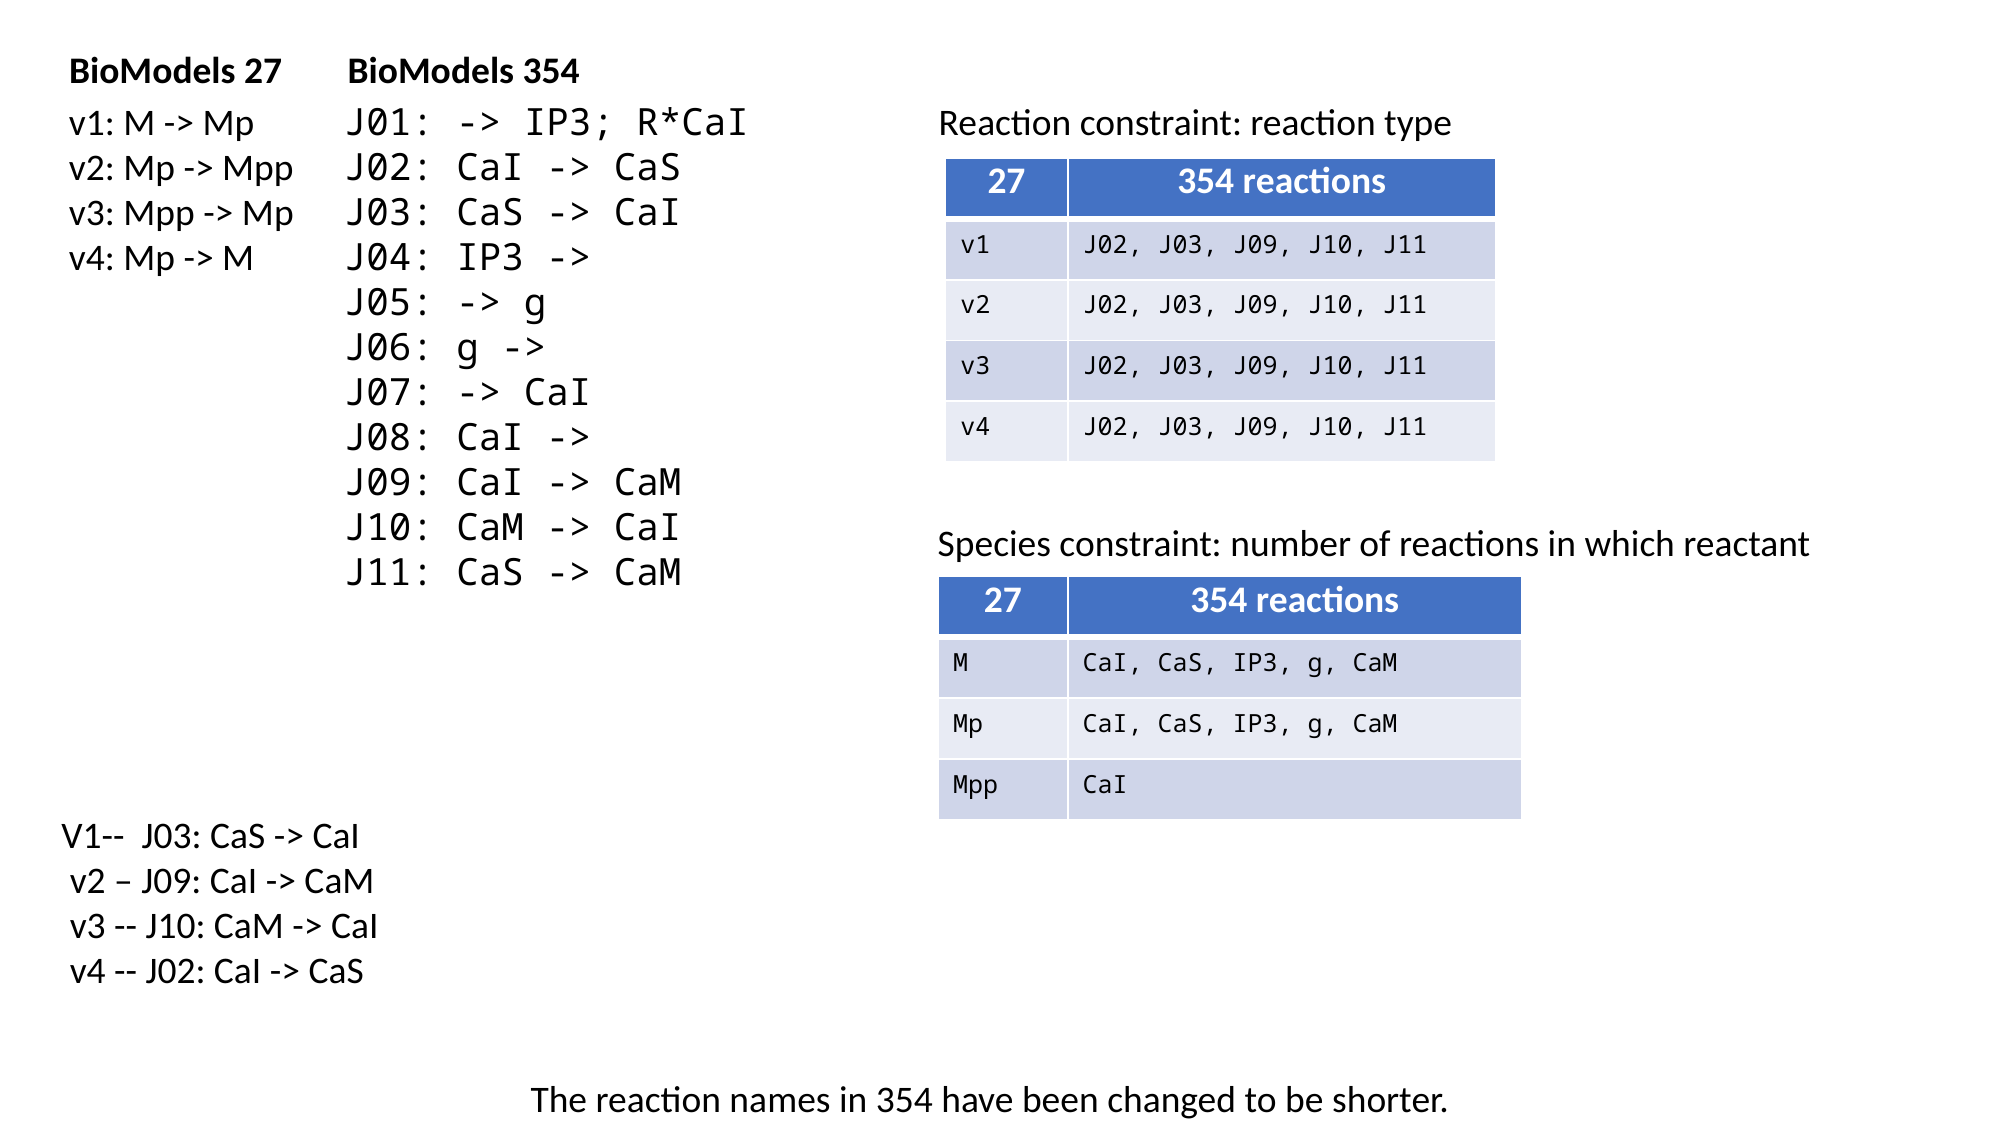

BioModels 27
v1: M -> Mp
v2: Mp -> Mpp
v3: Mpp -> Mp
v4: Mp -> M
BioModels 354
J01: -> IP3; R*CaI
J02: CaI -> CaS
J03: CaS -> CaI
J04: IP3 ->
J05: -> g
J06: g ->
J07: -> CaI
J08: CaI ->
J09: CaI -> CaM
J10: CaM -> CaI
J11: CaS -> CaM
Reaction constraint: reaction type
| 27 | 354 reactions |
| --- | --- |
| v1 | J02, J03, J09, J10, J11 |
| v2 | J02, J03, J09, J10, J11 |
| v3 | J02, J03, J09, J10, J11 |
| v4 | J02, J03, J09, J10, J11 |
Species constraint: number of reactions in which reactant
| 27 | 354 reactions |
| --- | --- |
| M | CaI, CaS, IP3, g, CaM |
| Mp | CaI, CaS, IP3, g, CaM |
| Mpp | CaI |
V1--  J03: CaS -> CaI
 v2 – J09: CaI -> CaM
 v3 -- J10: CaM -> CaI
 v4 -- J02: CaI -> CaS
The reaction names in 354 have been changed to be shorter.